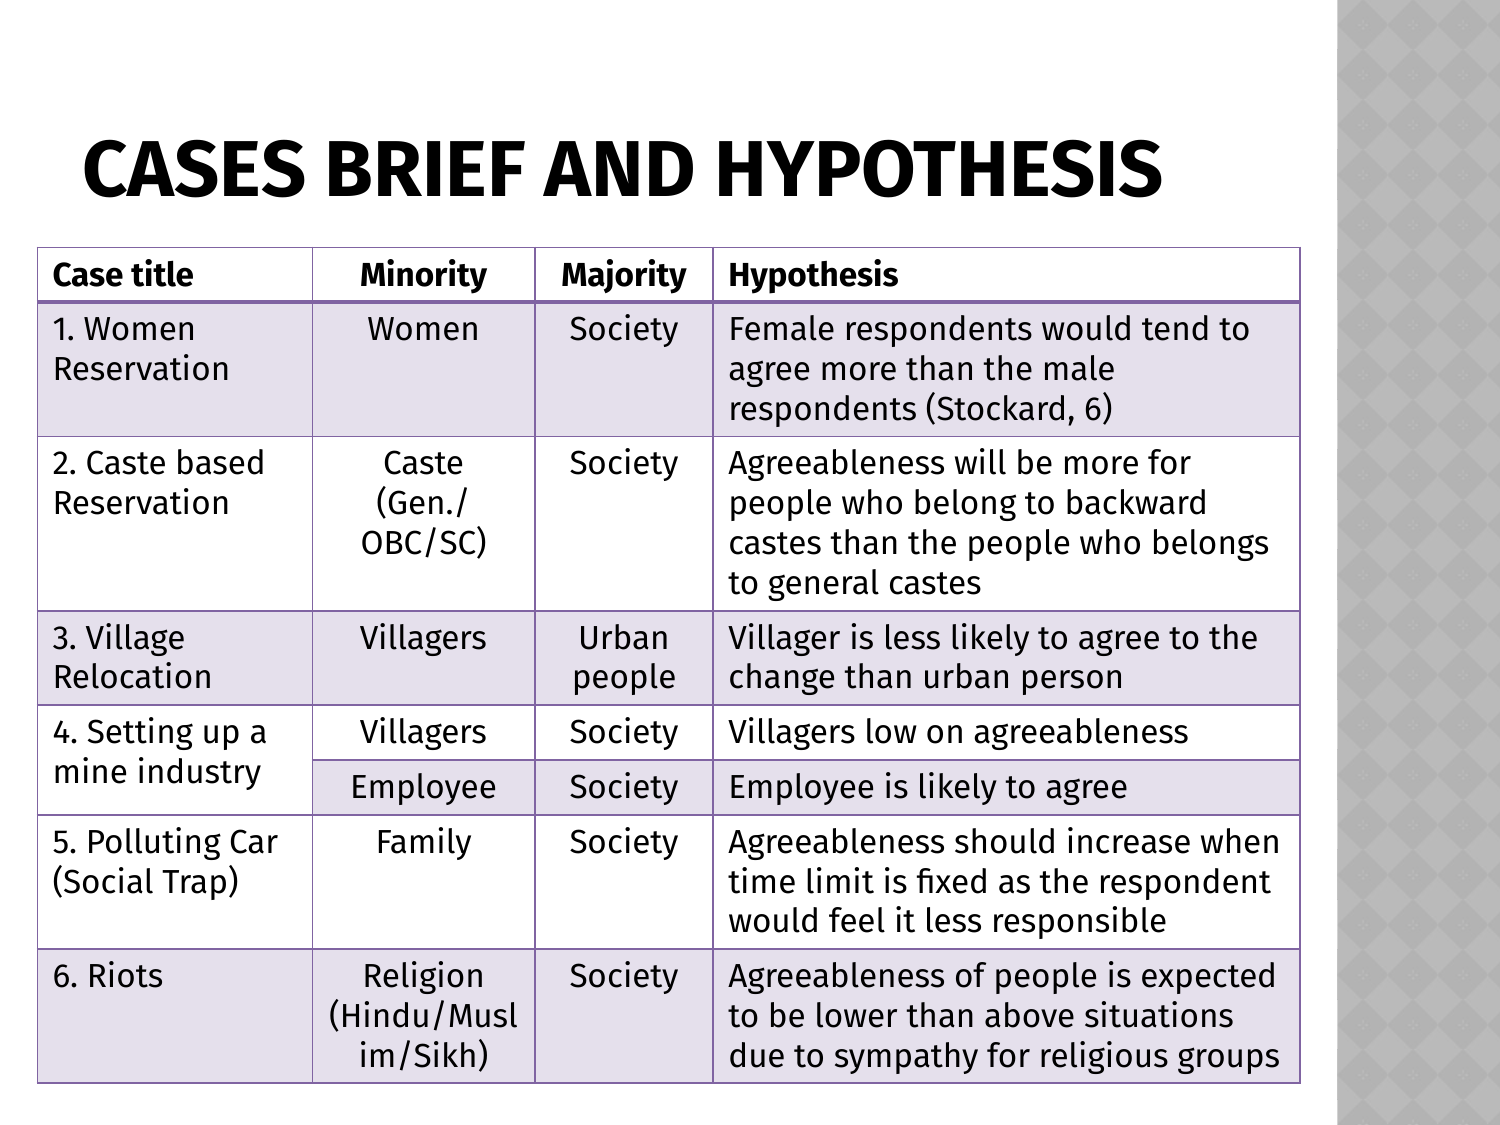

# Cases brief and hypothesis
| Case title | Minority | Majority | Hypothesis |
| --- | --- | --- | --- |
| 1. Women Reservation | Women | Society | Female respondents would tend to agree more than the male respondents (Stockard, 6) |
| 2. Caste based Reservation | Caste (Gen./ OBC/SC) | Society | Agreeableness will be more for people who belong to backward castes than the people who belongs to general castes |
| 3. Village Relocation | Villagers | Urban people | Villager is less likely to agree to the change than urban person |
| 4. Setting up a mine industry | Villagers | Society | Villagers low on agreeableness |
|  | Employee | Society | Employee is likely to agree |
| 5. Polluting Car (Social Trap) | Family | Society | Agreeableness should increase when time limit is fixed as the respondent would feel it less responsible |
| 6. Riots | Religion (Hindu/Muslim/Sikh) | Society | Agreeableness of people is expected to be lower than above situations due to sympathy for religious groups |